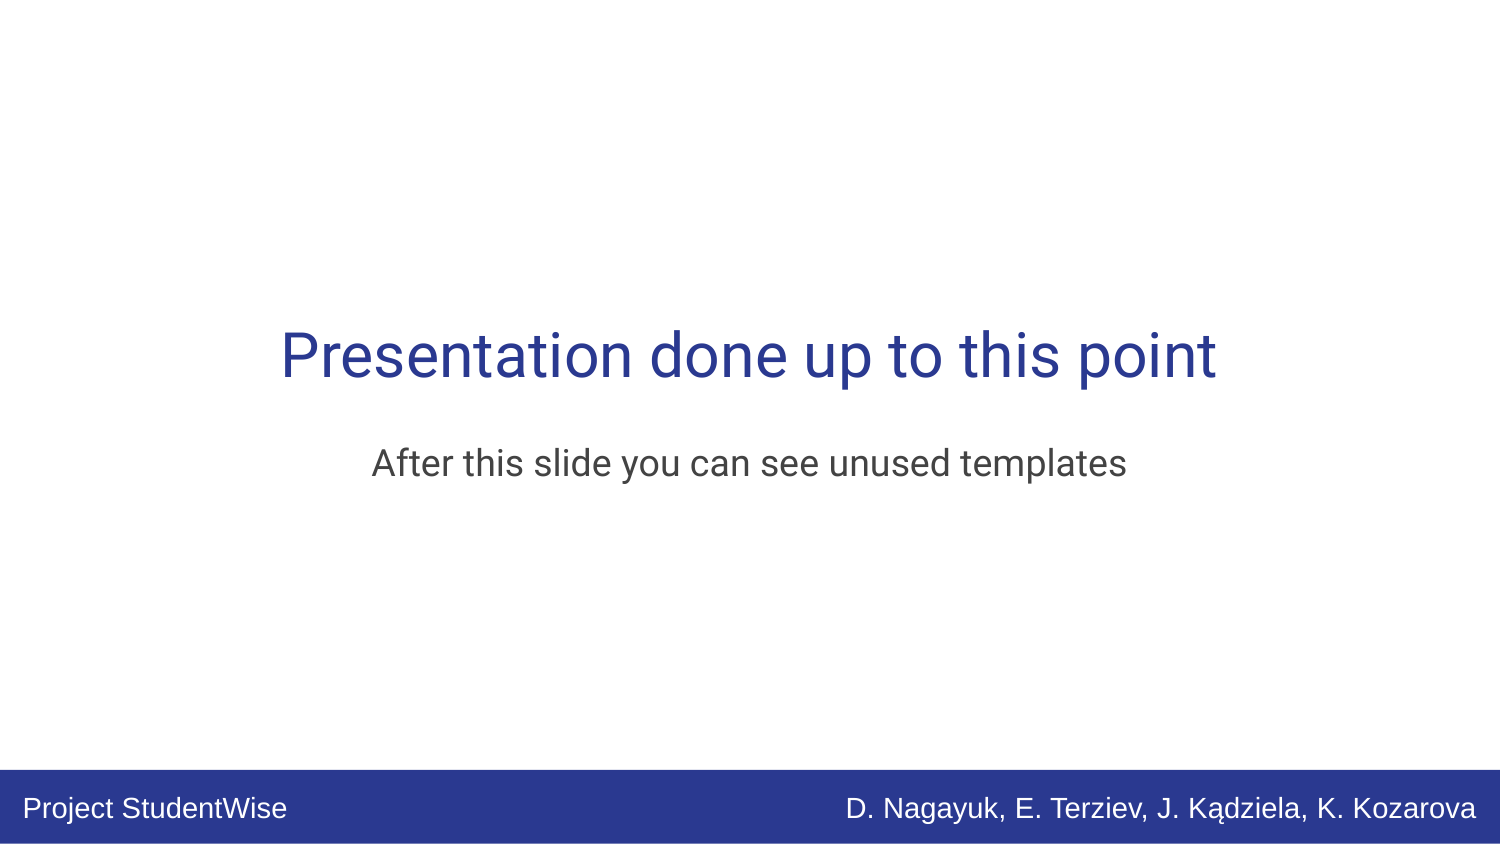

# Presentation done up to this point
After this slide you can see unused templates